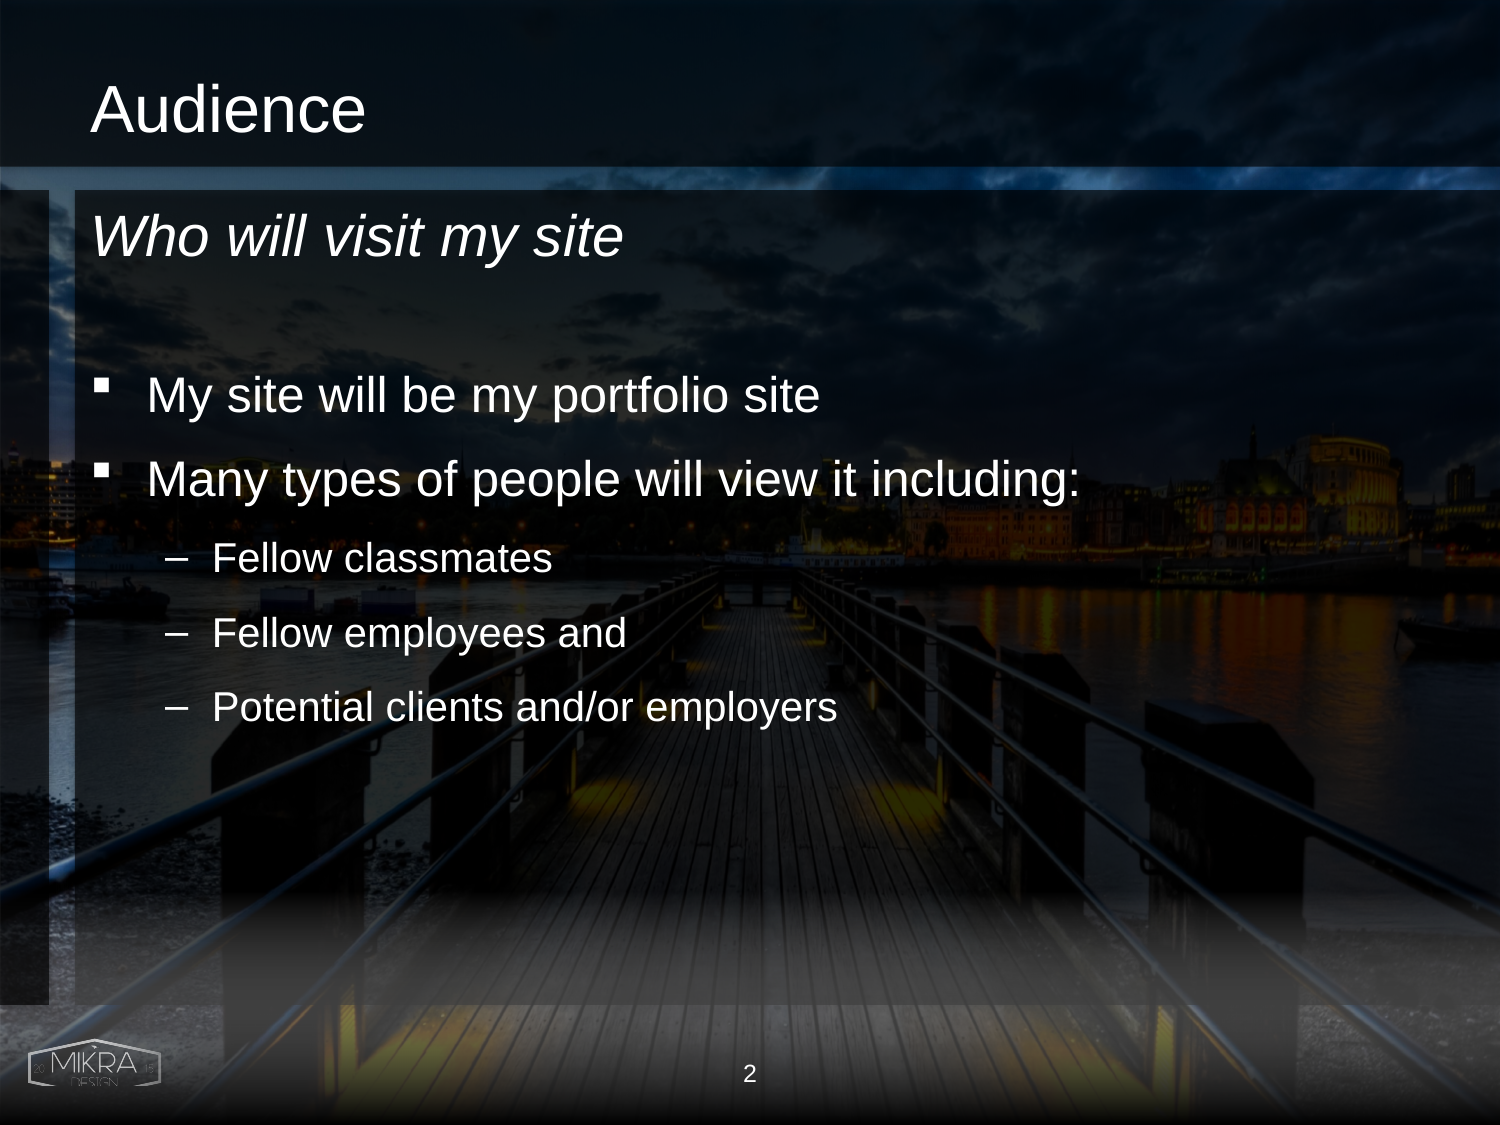

# Audience
Who will visit my site

My site will be my portfolio site
Many types of people will view it including:
Fellow classmates
Fellow employees and
Potential clients and/or employers
2